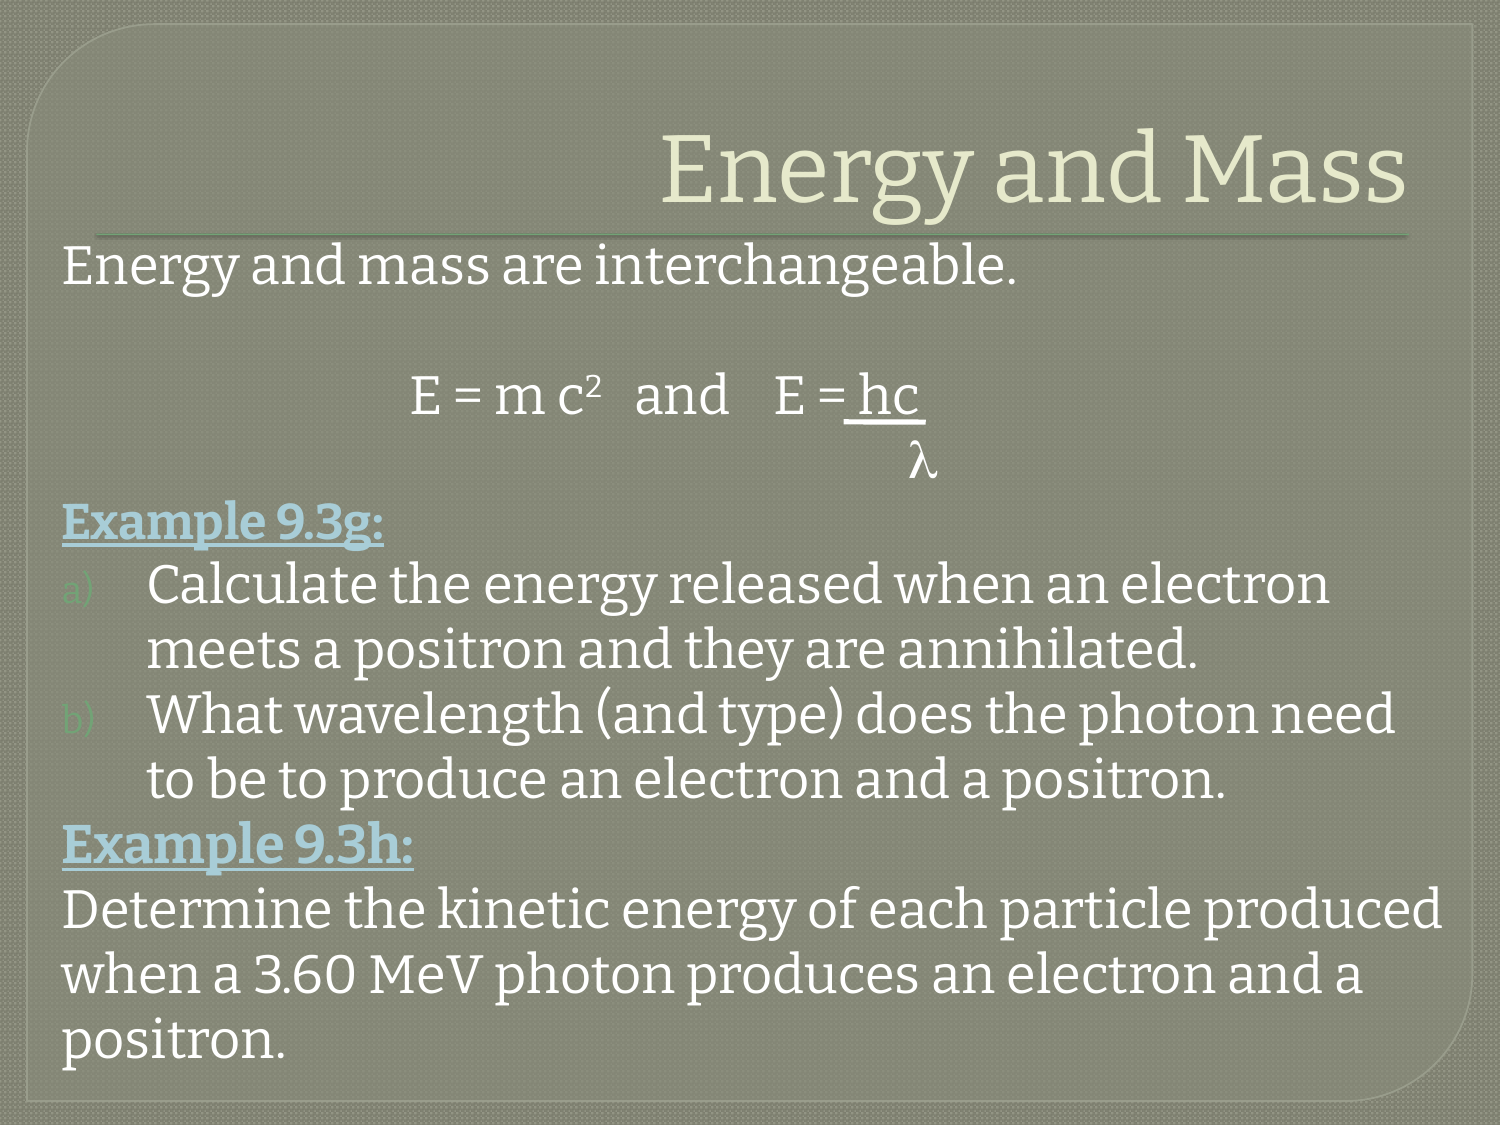

# Energy and Mass
Energy and mass are interchangeable.

			E = m c2   and    E = hc
						     λ
Example 9.3g:
Calculate the energy released when an electron meets a positron and they are annihilated.
What wavelength (and type) does the photon need to be to produce an electron and a positron.
Example 9.3h:
Determine the kinetic energy of each particle produced when a 3.60 MeV photon produces an electron and a positron.